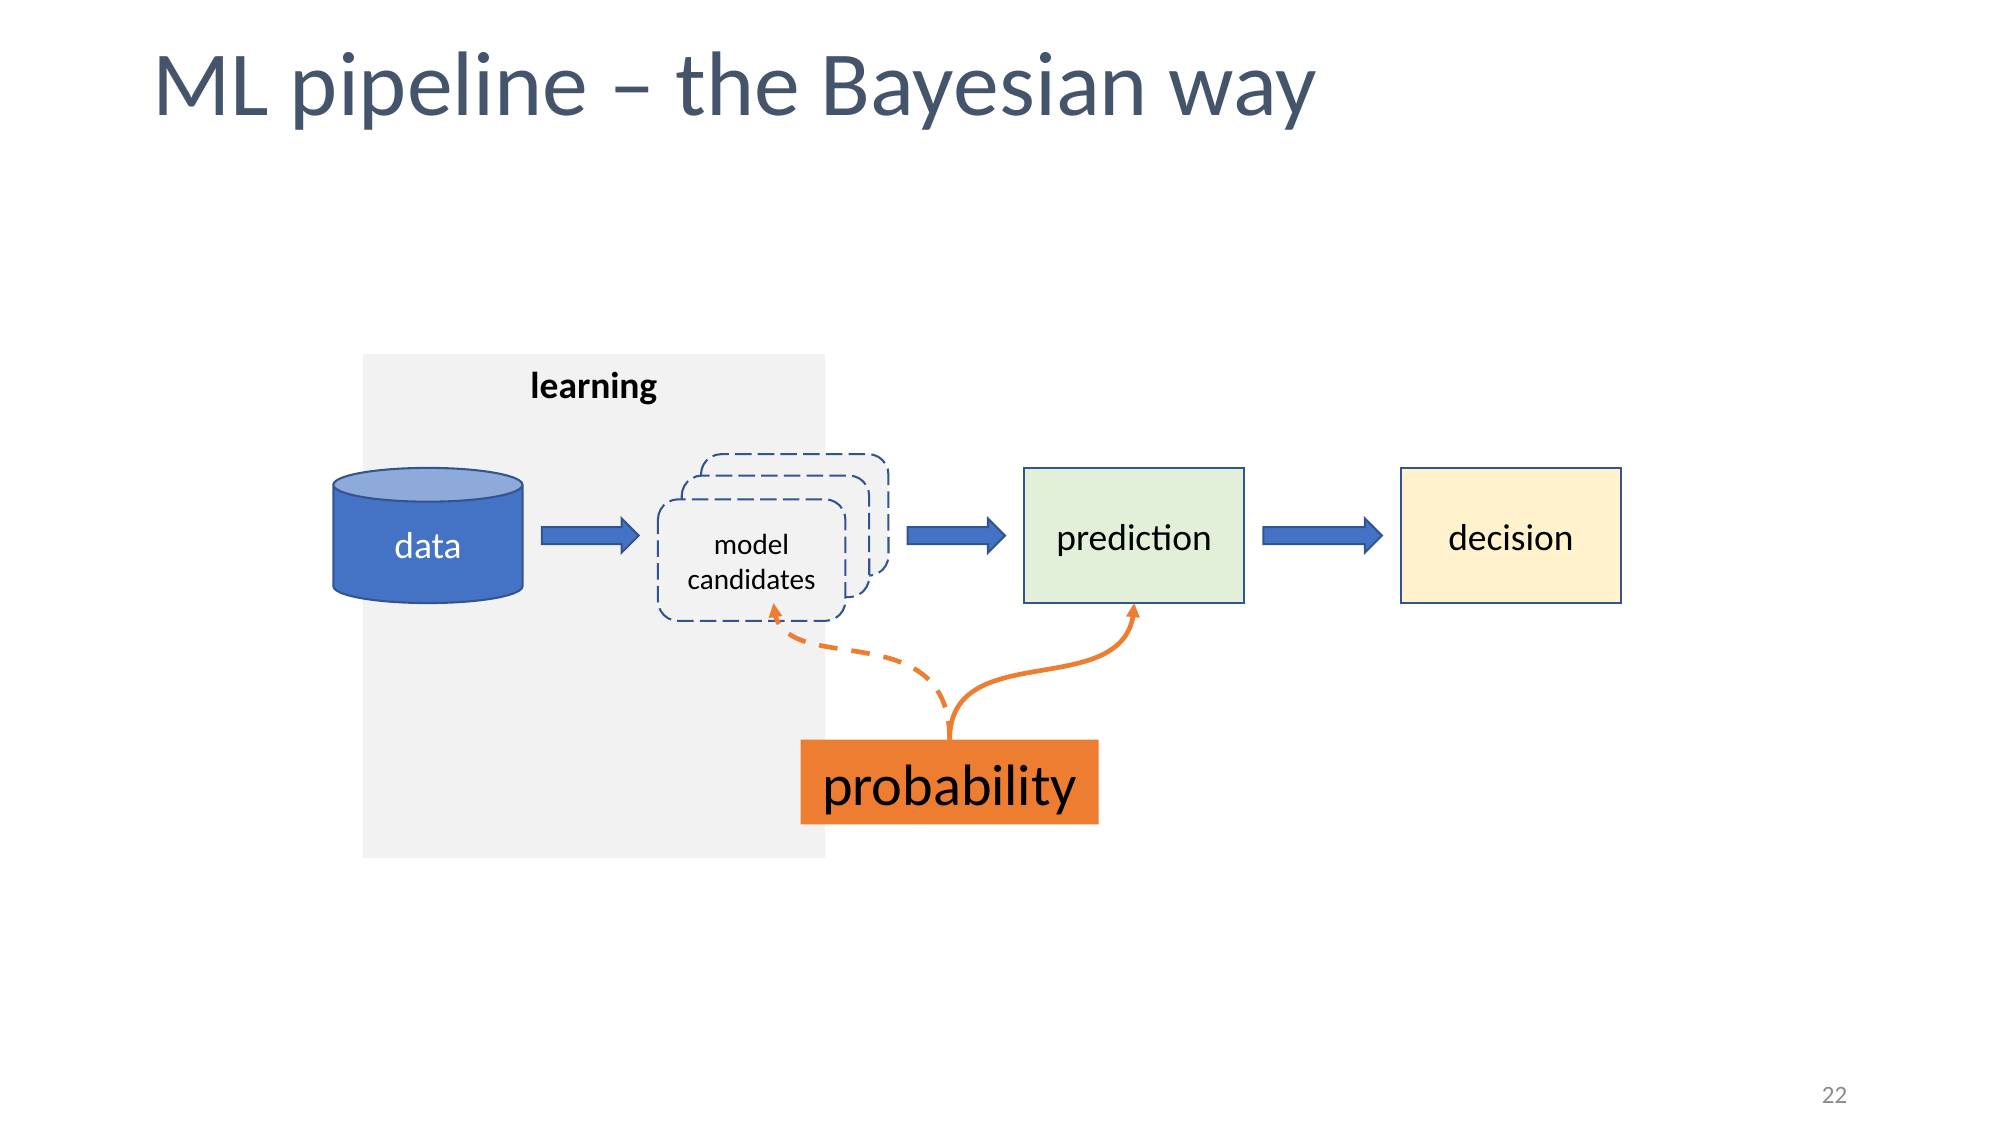

# ML pipeline – the Bayesian way
learning

model candidates
data
prediction
decision

probability
22